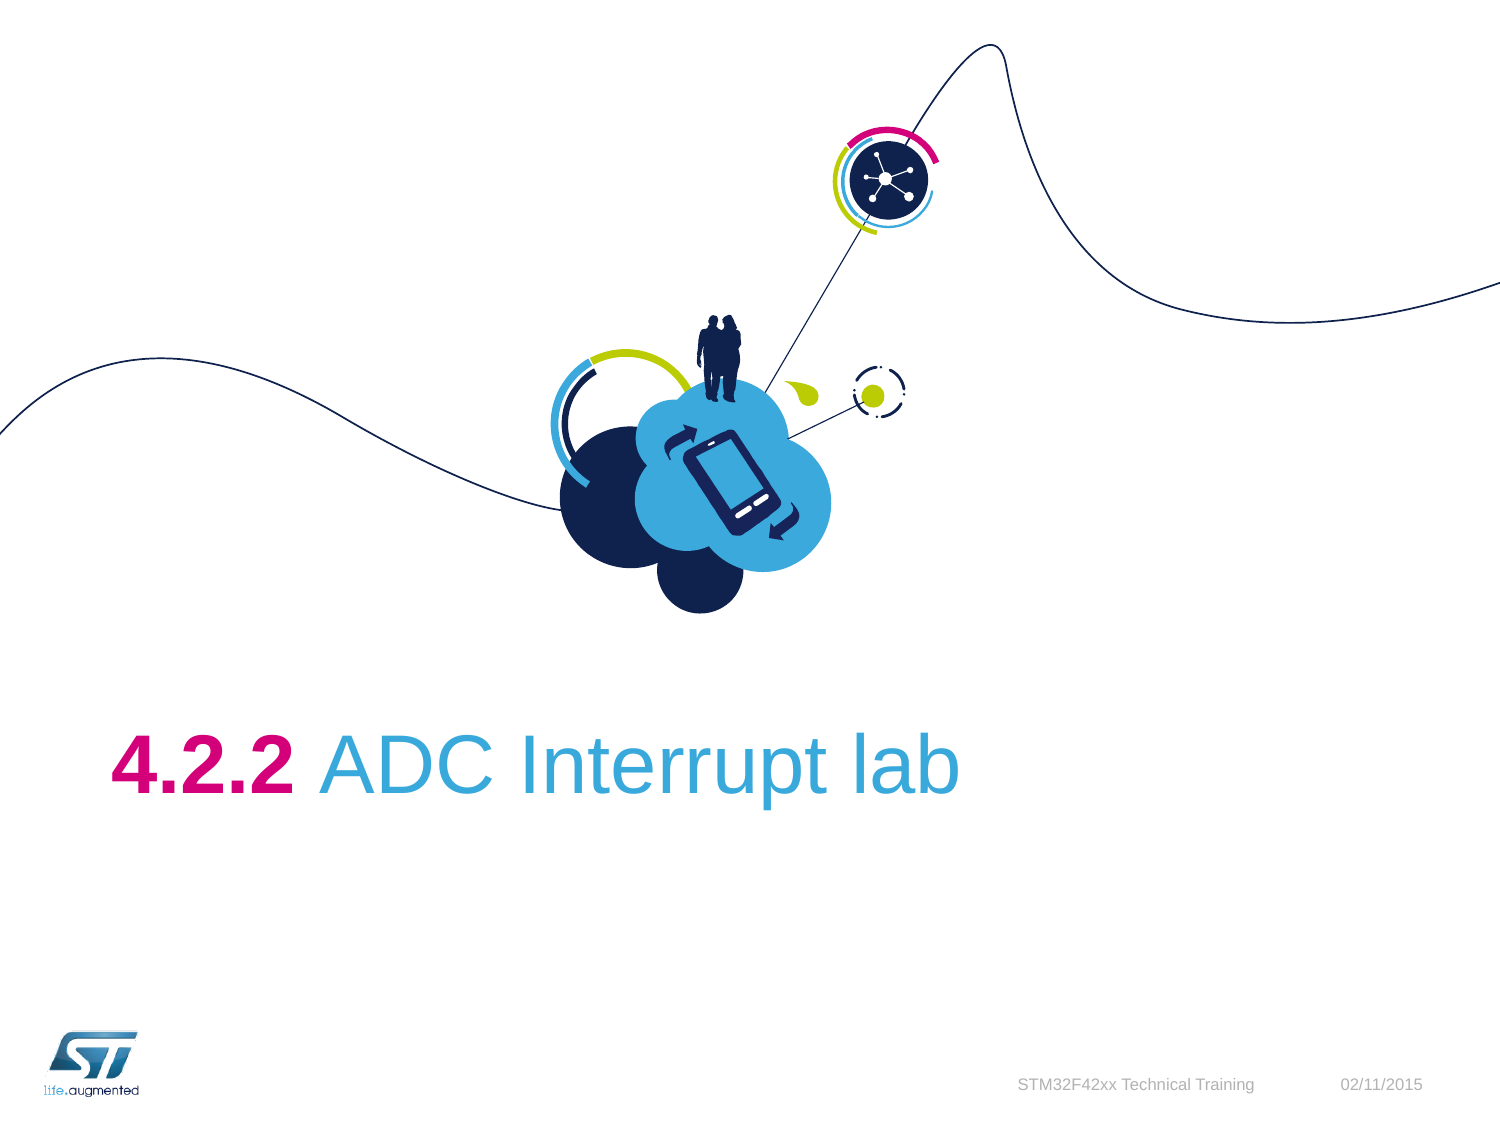

# 4.2.2 ADC Interrupt lab
STM32F42xx Technical Training
02/11/2015